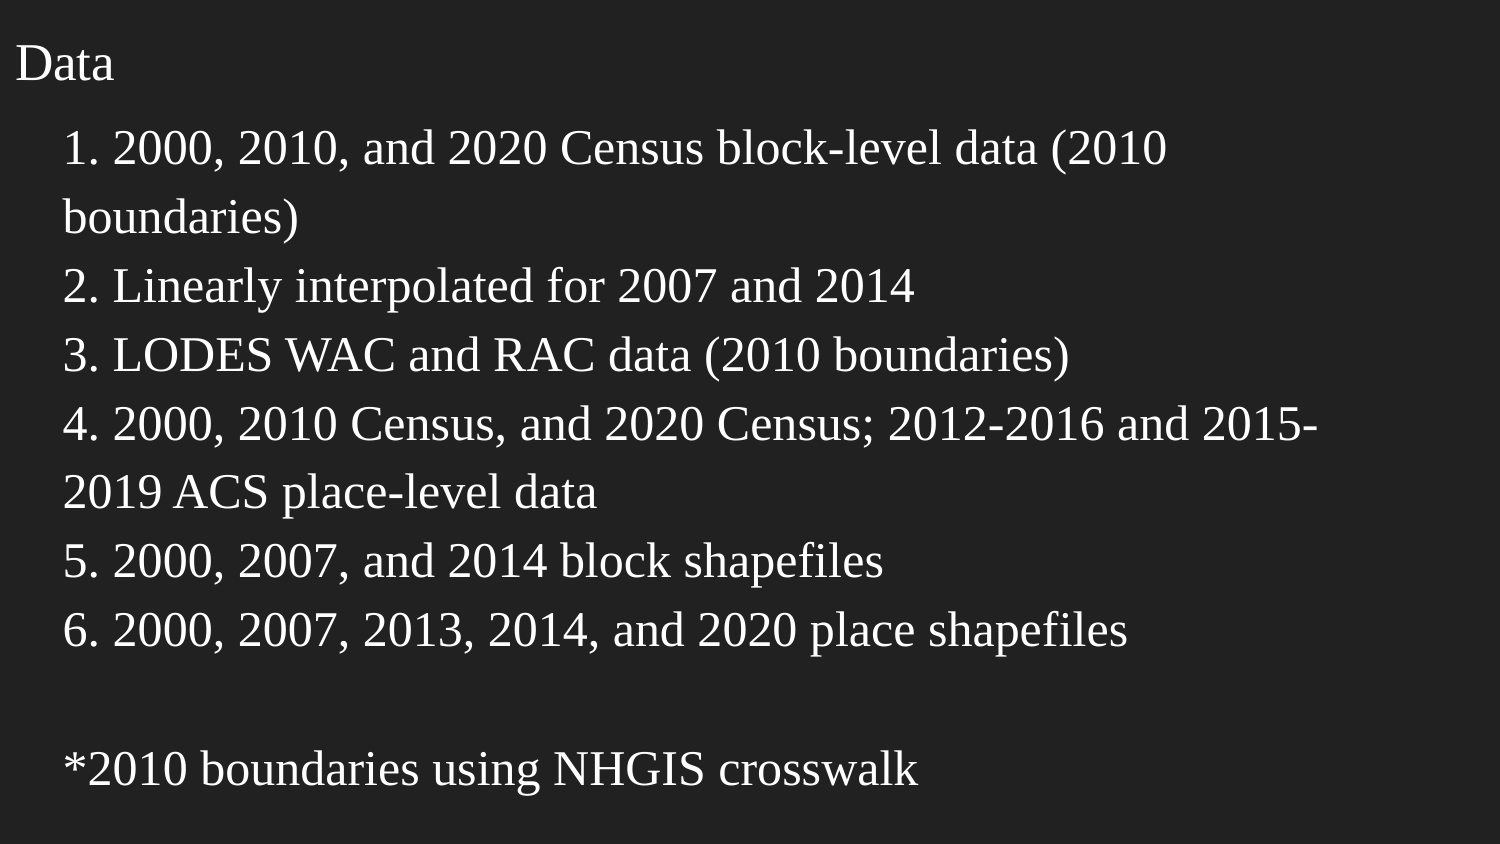

# Data
1. 2000, 2010, and 2020 Census block-level data (2010 boundaries)
2. Linearly interpolated for 2007 and 2014
3. LODES WAC and RAC data (2010 boundaries)
4. 2000, 2010 Census, and 2020 Census; 2012-2016 and 2015-2019 ACS place-level data
5. 2000, 2007, and 2014 block shapefiles
6. 2000, 2007, 2013, 2014, and 2020 place shapefiles

*2010 boundaries using NHGIS crosswalk